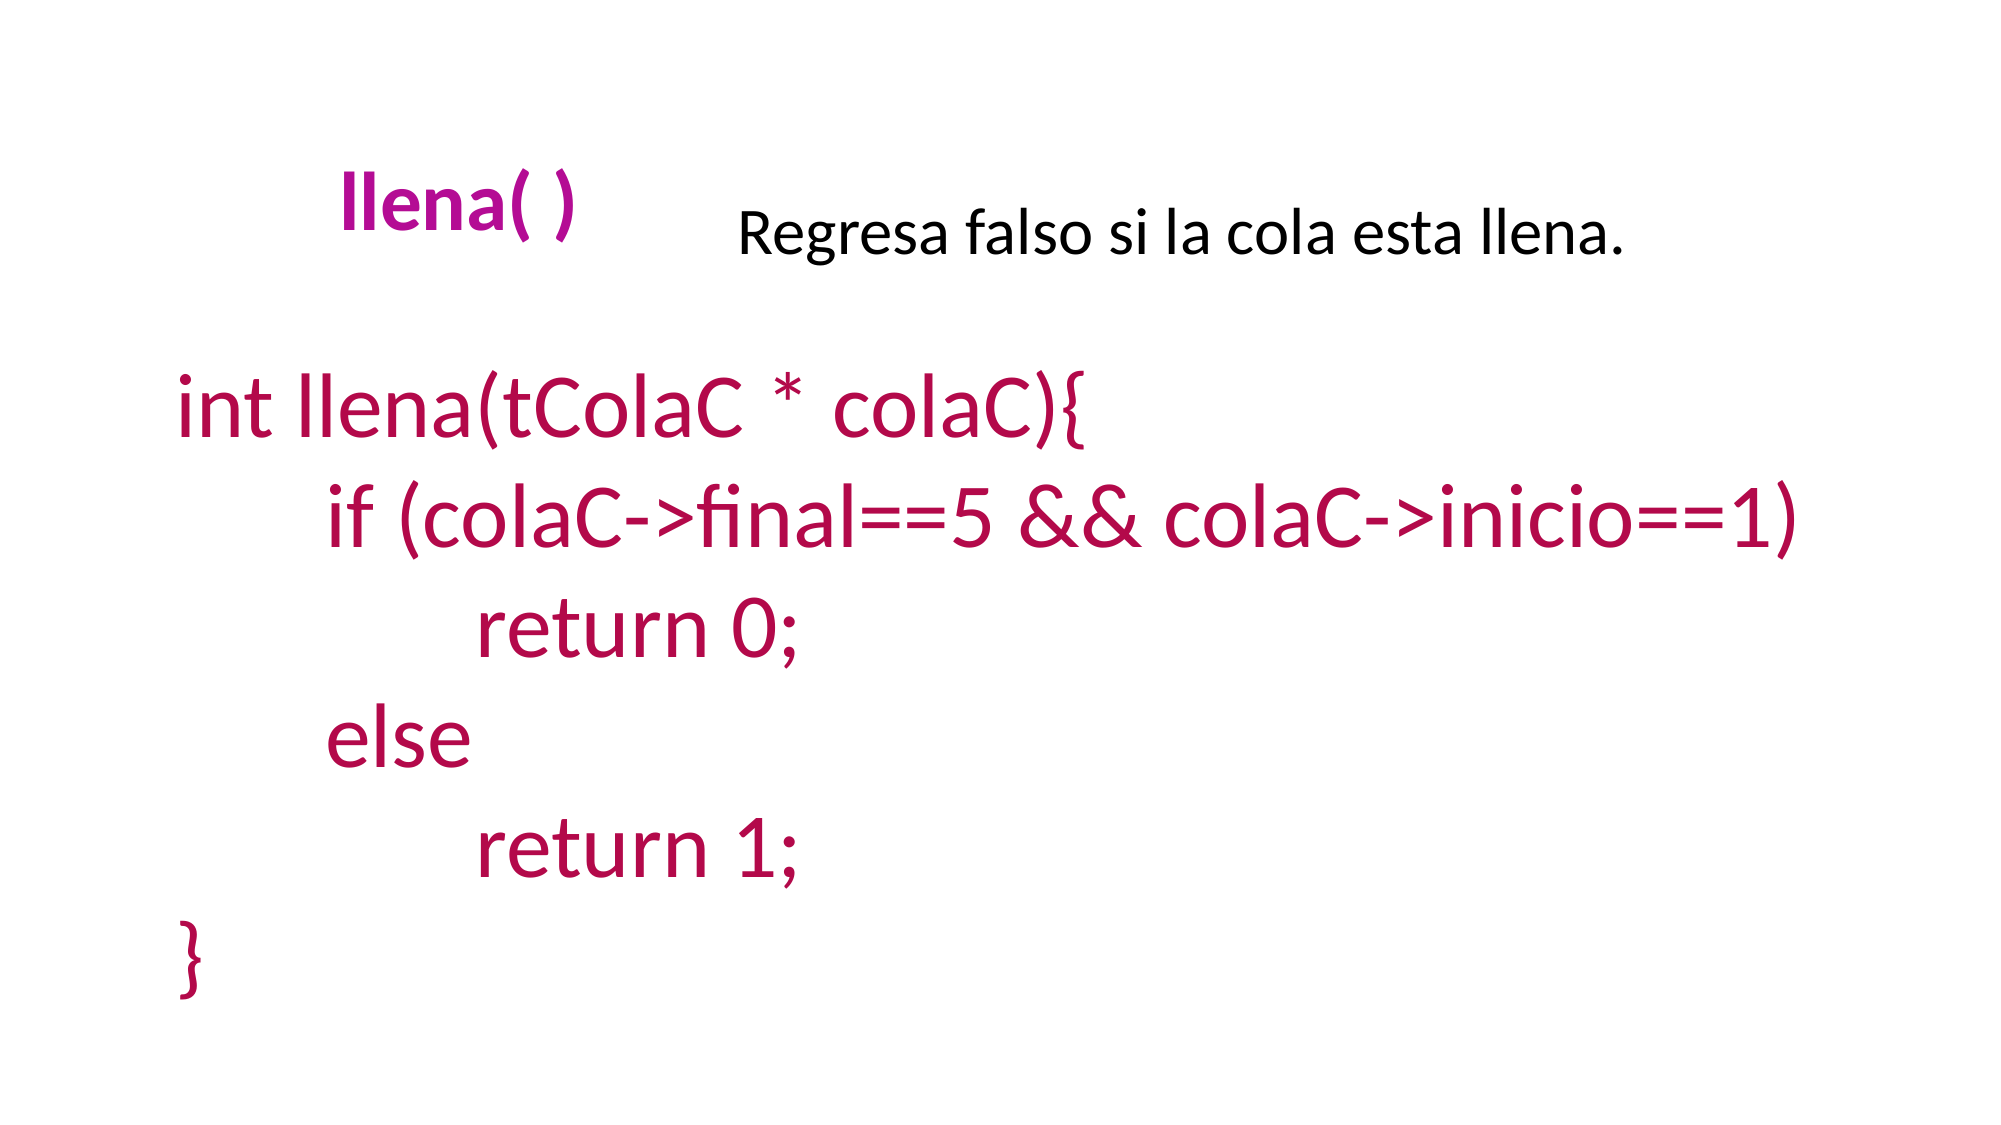

llena( )
Regresa falso si la cola esta llena.
int llena(tColaC * colaC){
	if (colaC->final==5 && colaC->inicio==1)
		return 0;
	else
		return 1;
}